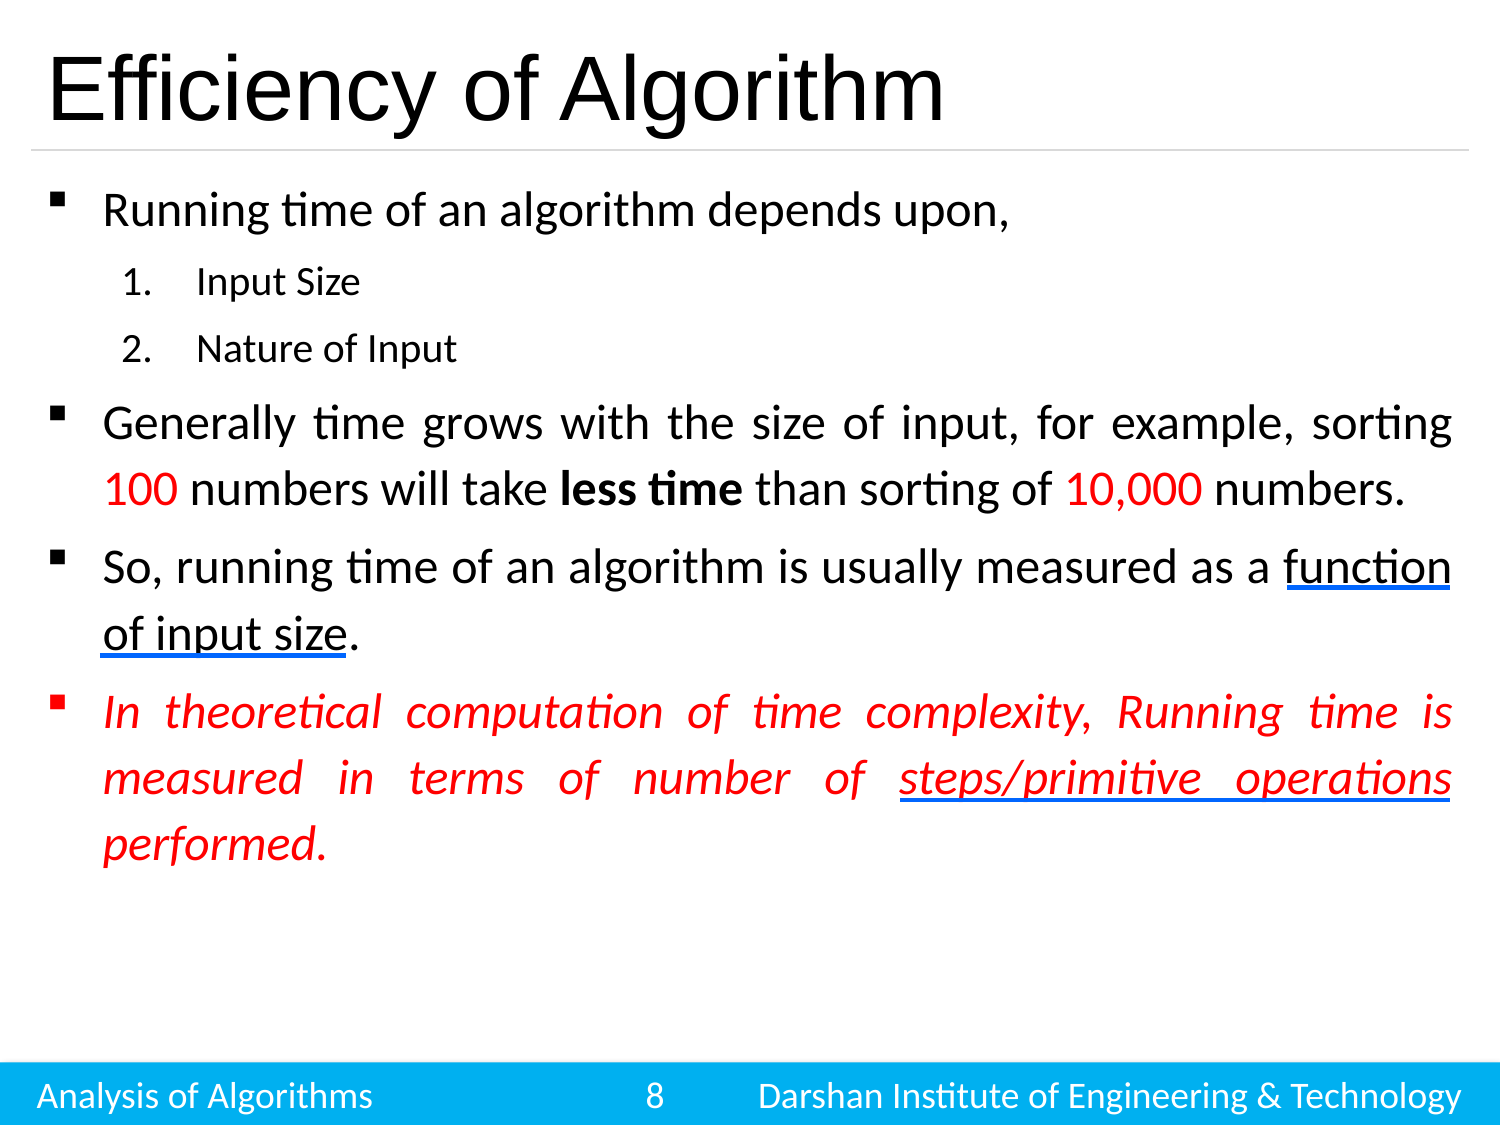

# Efficiency of Algorithm
Running time of an algorithm depends upon,
Input Size
Nature of Input
Generally time grows with the size of input, for example, sorting 100 numbers will take less time than sorting of 10,000 numbers.
So, running time of an algorithm is usually measured as a function of input size.
In theoretical computation of time complexity, Running time is measured in terms of number of steps/primitive operations performed.